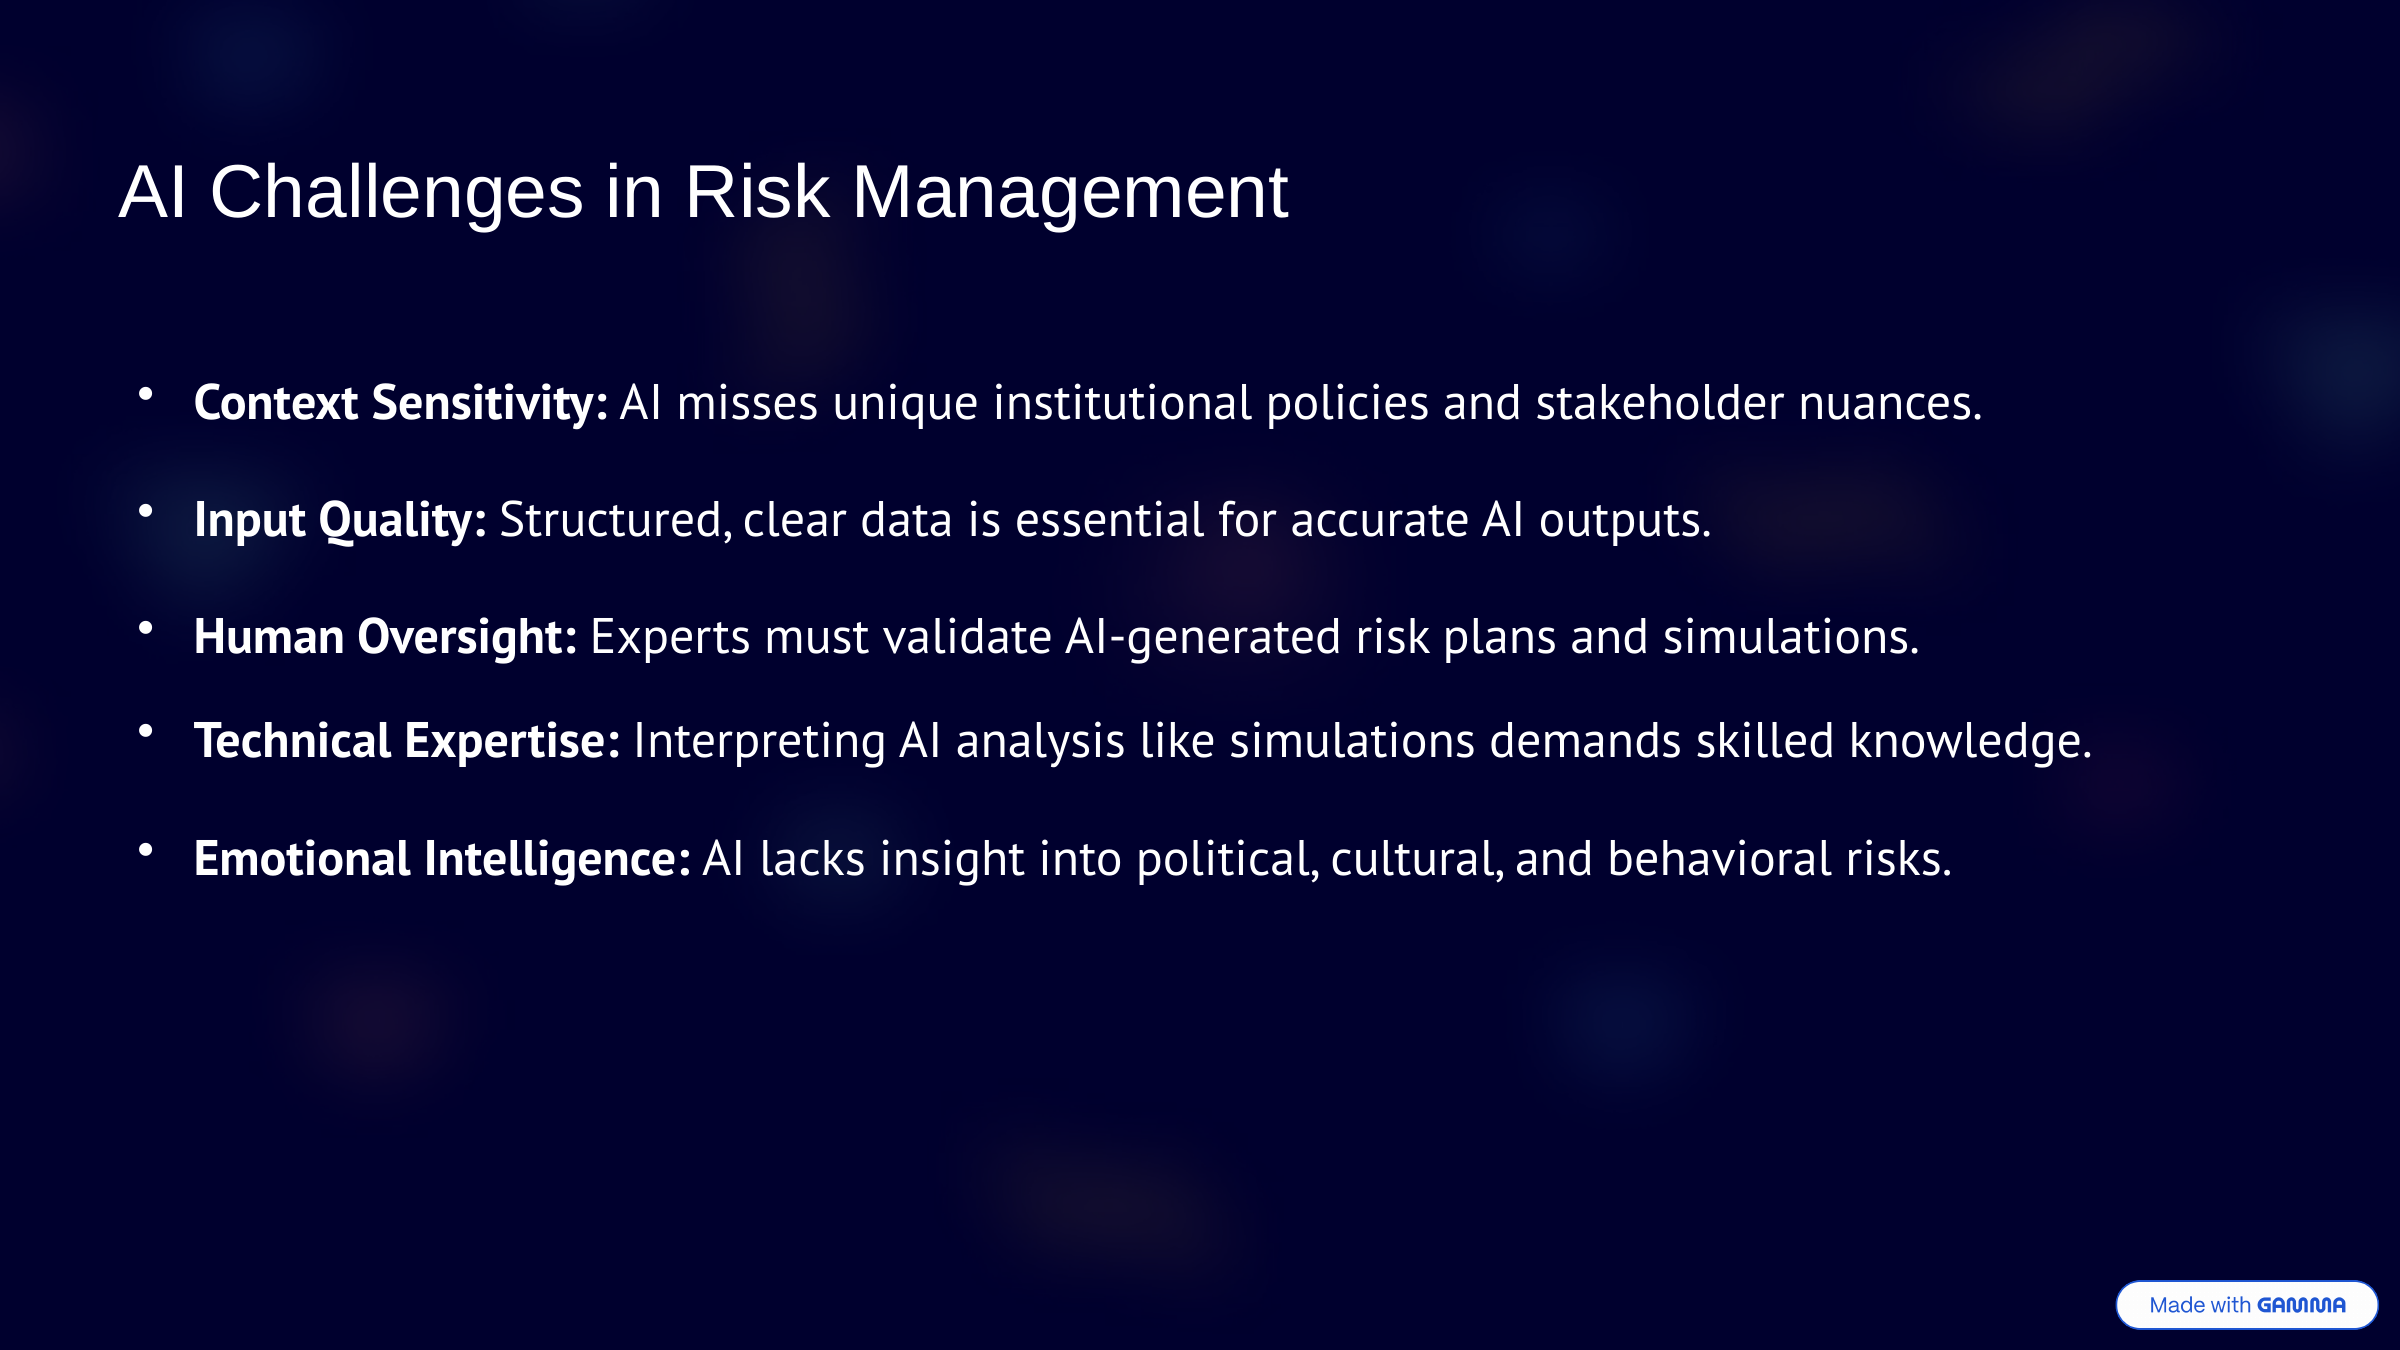

AI Challenges in Risk Management
Context Sensitivity: AI misses unique institutional policies and stakeholder nuances.
Input Quality: Structured, clear data is essential for accurate AI outputs.
Human Oversight: Experts must validate AI-generated risk plans and simulations.
Technical Expertise: Interpreting AI analysis like simulations demands skilled knowledge.
Emotional Intelligence: AI lacks insight into political, cultural, and behavioral risks.